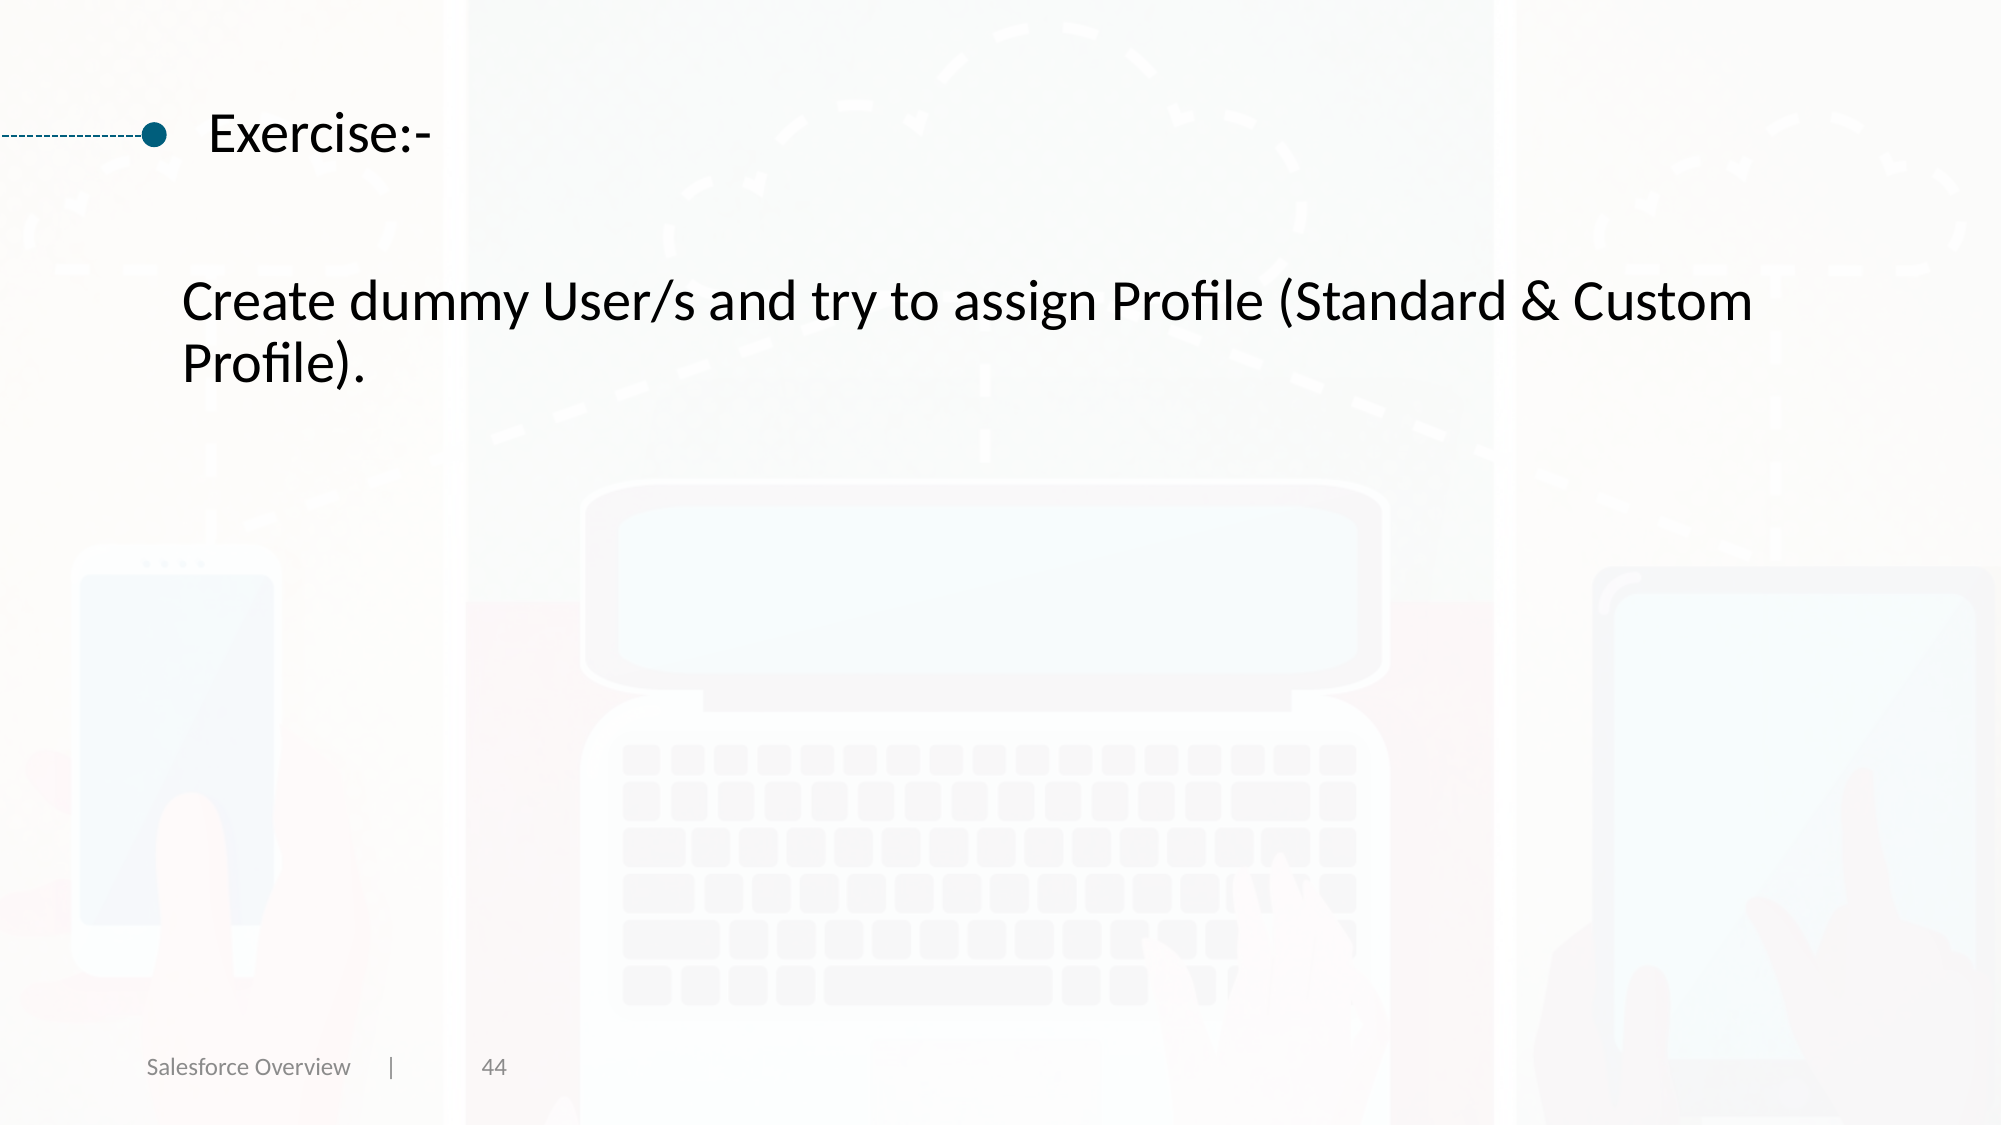

Exercise:-

Create dummy User/s and try to assign Profile (Standard & Custom Profile).
Salesforce Overview      |
44